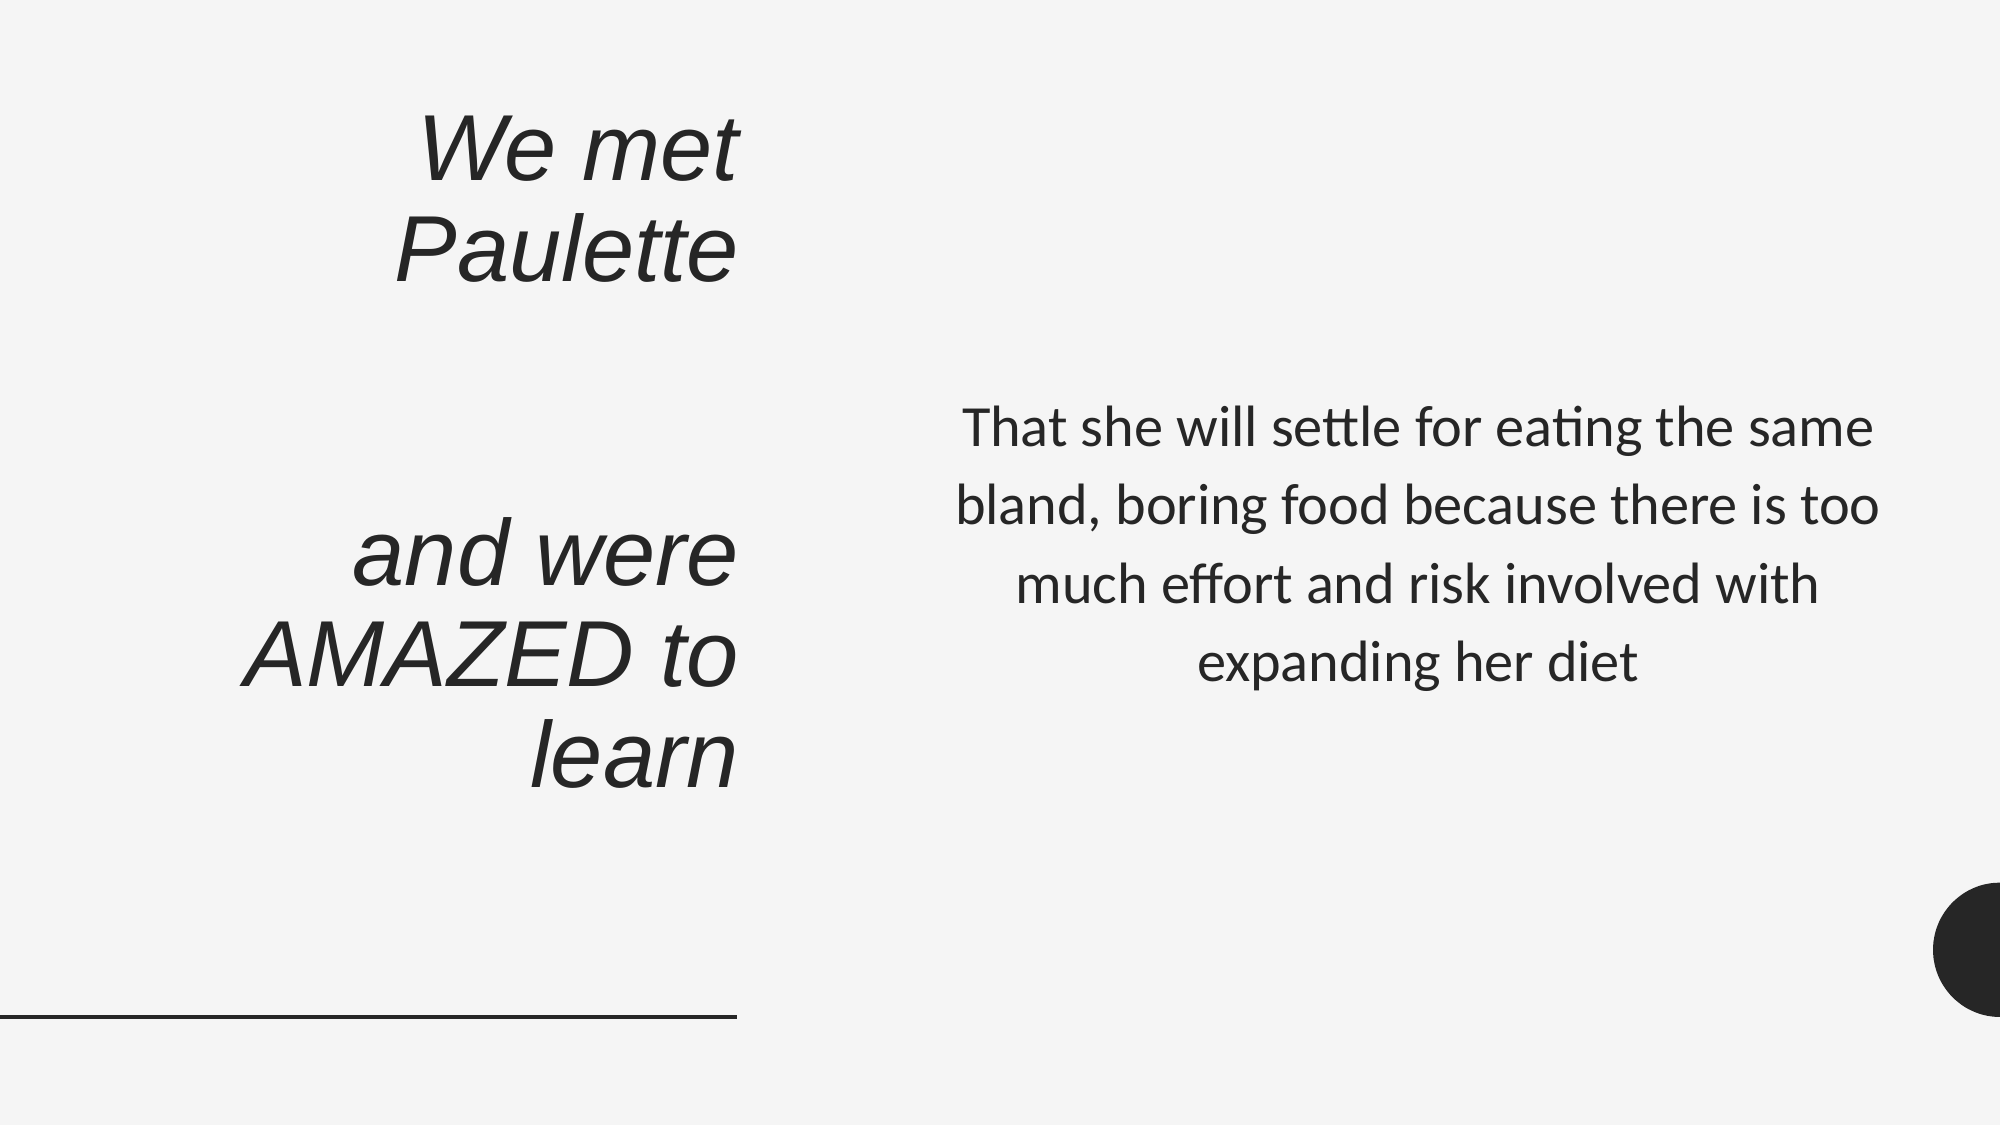

# We met Paulette and were AMAZED to learn
That she will settle for eating the same bland, boring food because there is too much effort and risk involved with expanding her diet